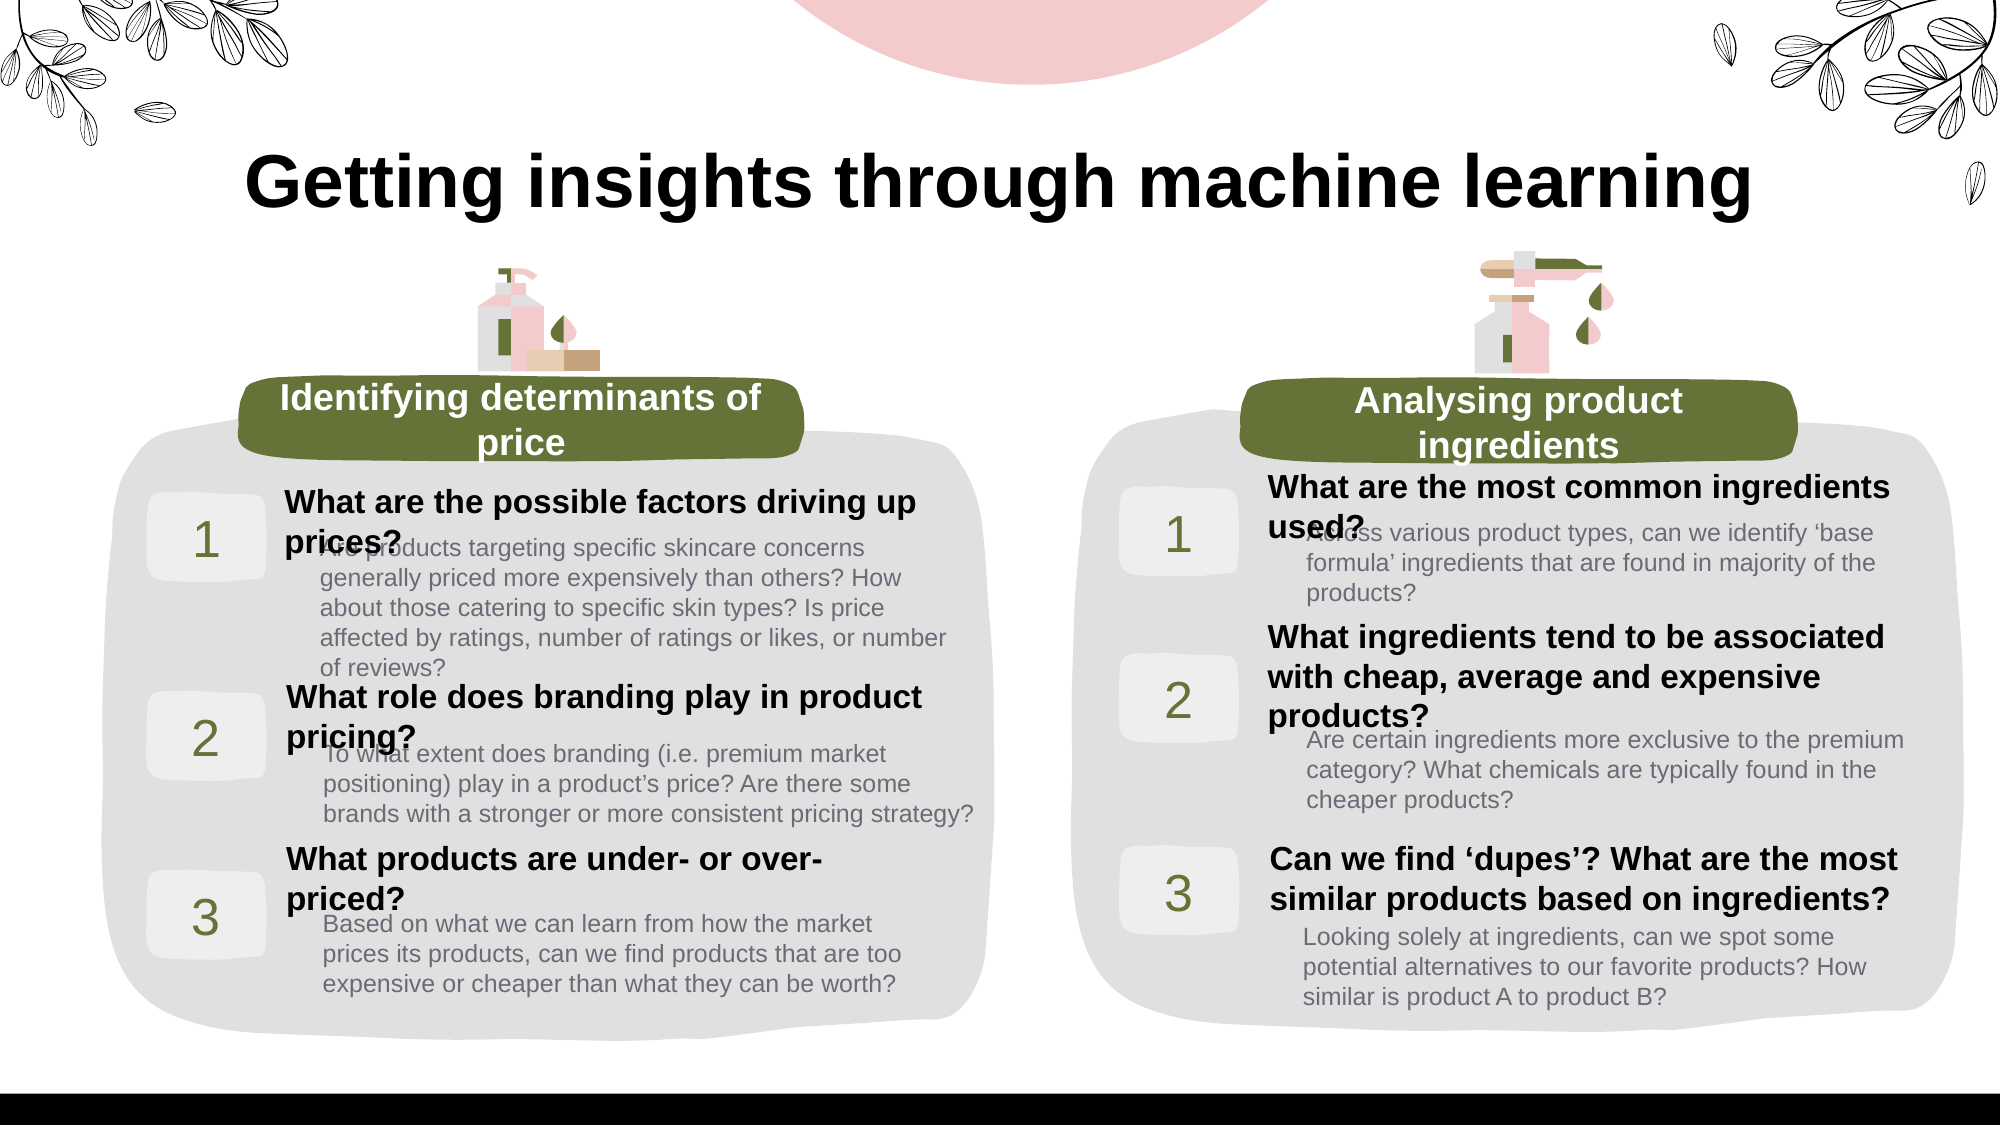

# Getting insights through machine learning

Identifying determinants of price
Analysing product ingredients

What are the most common ingredients used?
Across various product types, can we identify ‘base formula’ ingredients that are found in majority of the products?
1
1
What are the possible factors driving up prices?
Are products targeting specific skincare concerns generally priced more expensively than others? How about those catering to specific skin types? Is price affected by ratings, number of ratings or likes, or number of reviews?

What ingredients tend to be associated with cheap, average and expensive products?
Are certain ingredients more exclusive to the premium category? What chemicals are typically found in the cheaper products?
2
What role does branding play in product pricing?
To what extent does branding (i.e. premium market positioning) play in a product’s price? Are there some brands with a stronger or more consistent pricing strategy?
2
3
What products are under- or over-priced?
Based on what we can learn from how the market prices its products, can we find products that are too expensive or cheaper than what they can be worth?
Can we find ‘dupes’? What are the most similar products based on ingredients?
Looking solely at ingredients, can we spot some potential alternatives to our favorite products? How similar is product A to product B?
3

#6e6976ff
#F4CBCD
#657338
#C4A27D
#E7CDB2
#E0E0E0
#b4818bff
#f6b1a1ff
#e29699